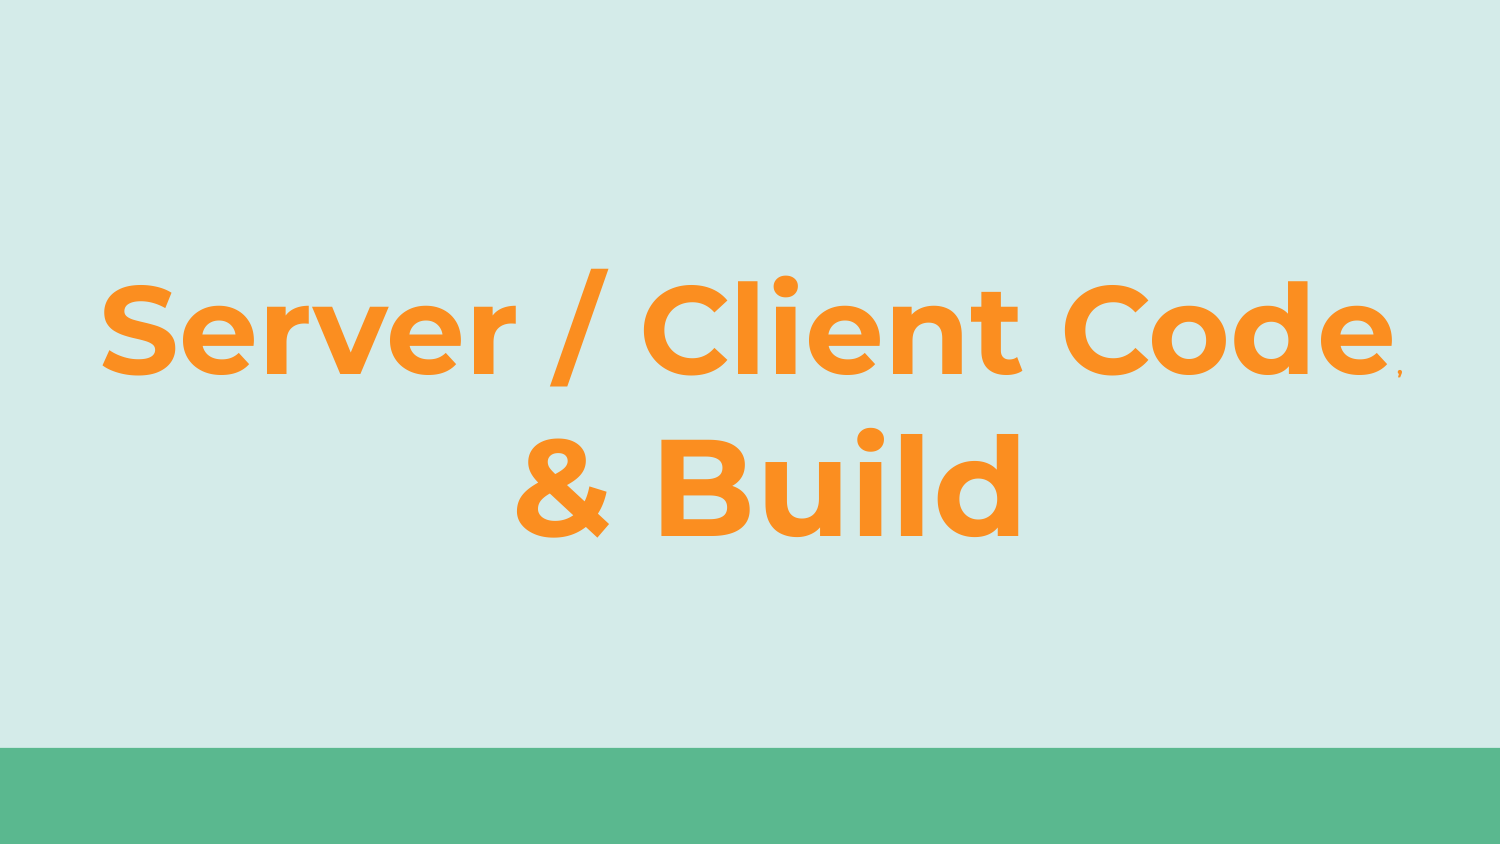

Server / Client Code,
 & Build
#